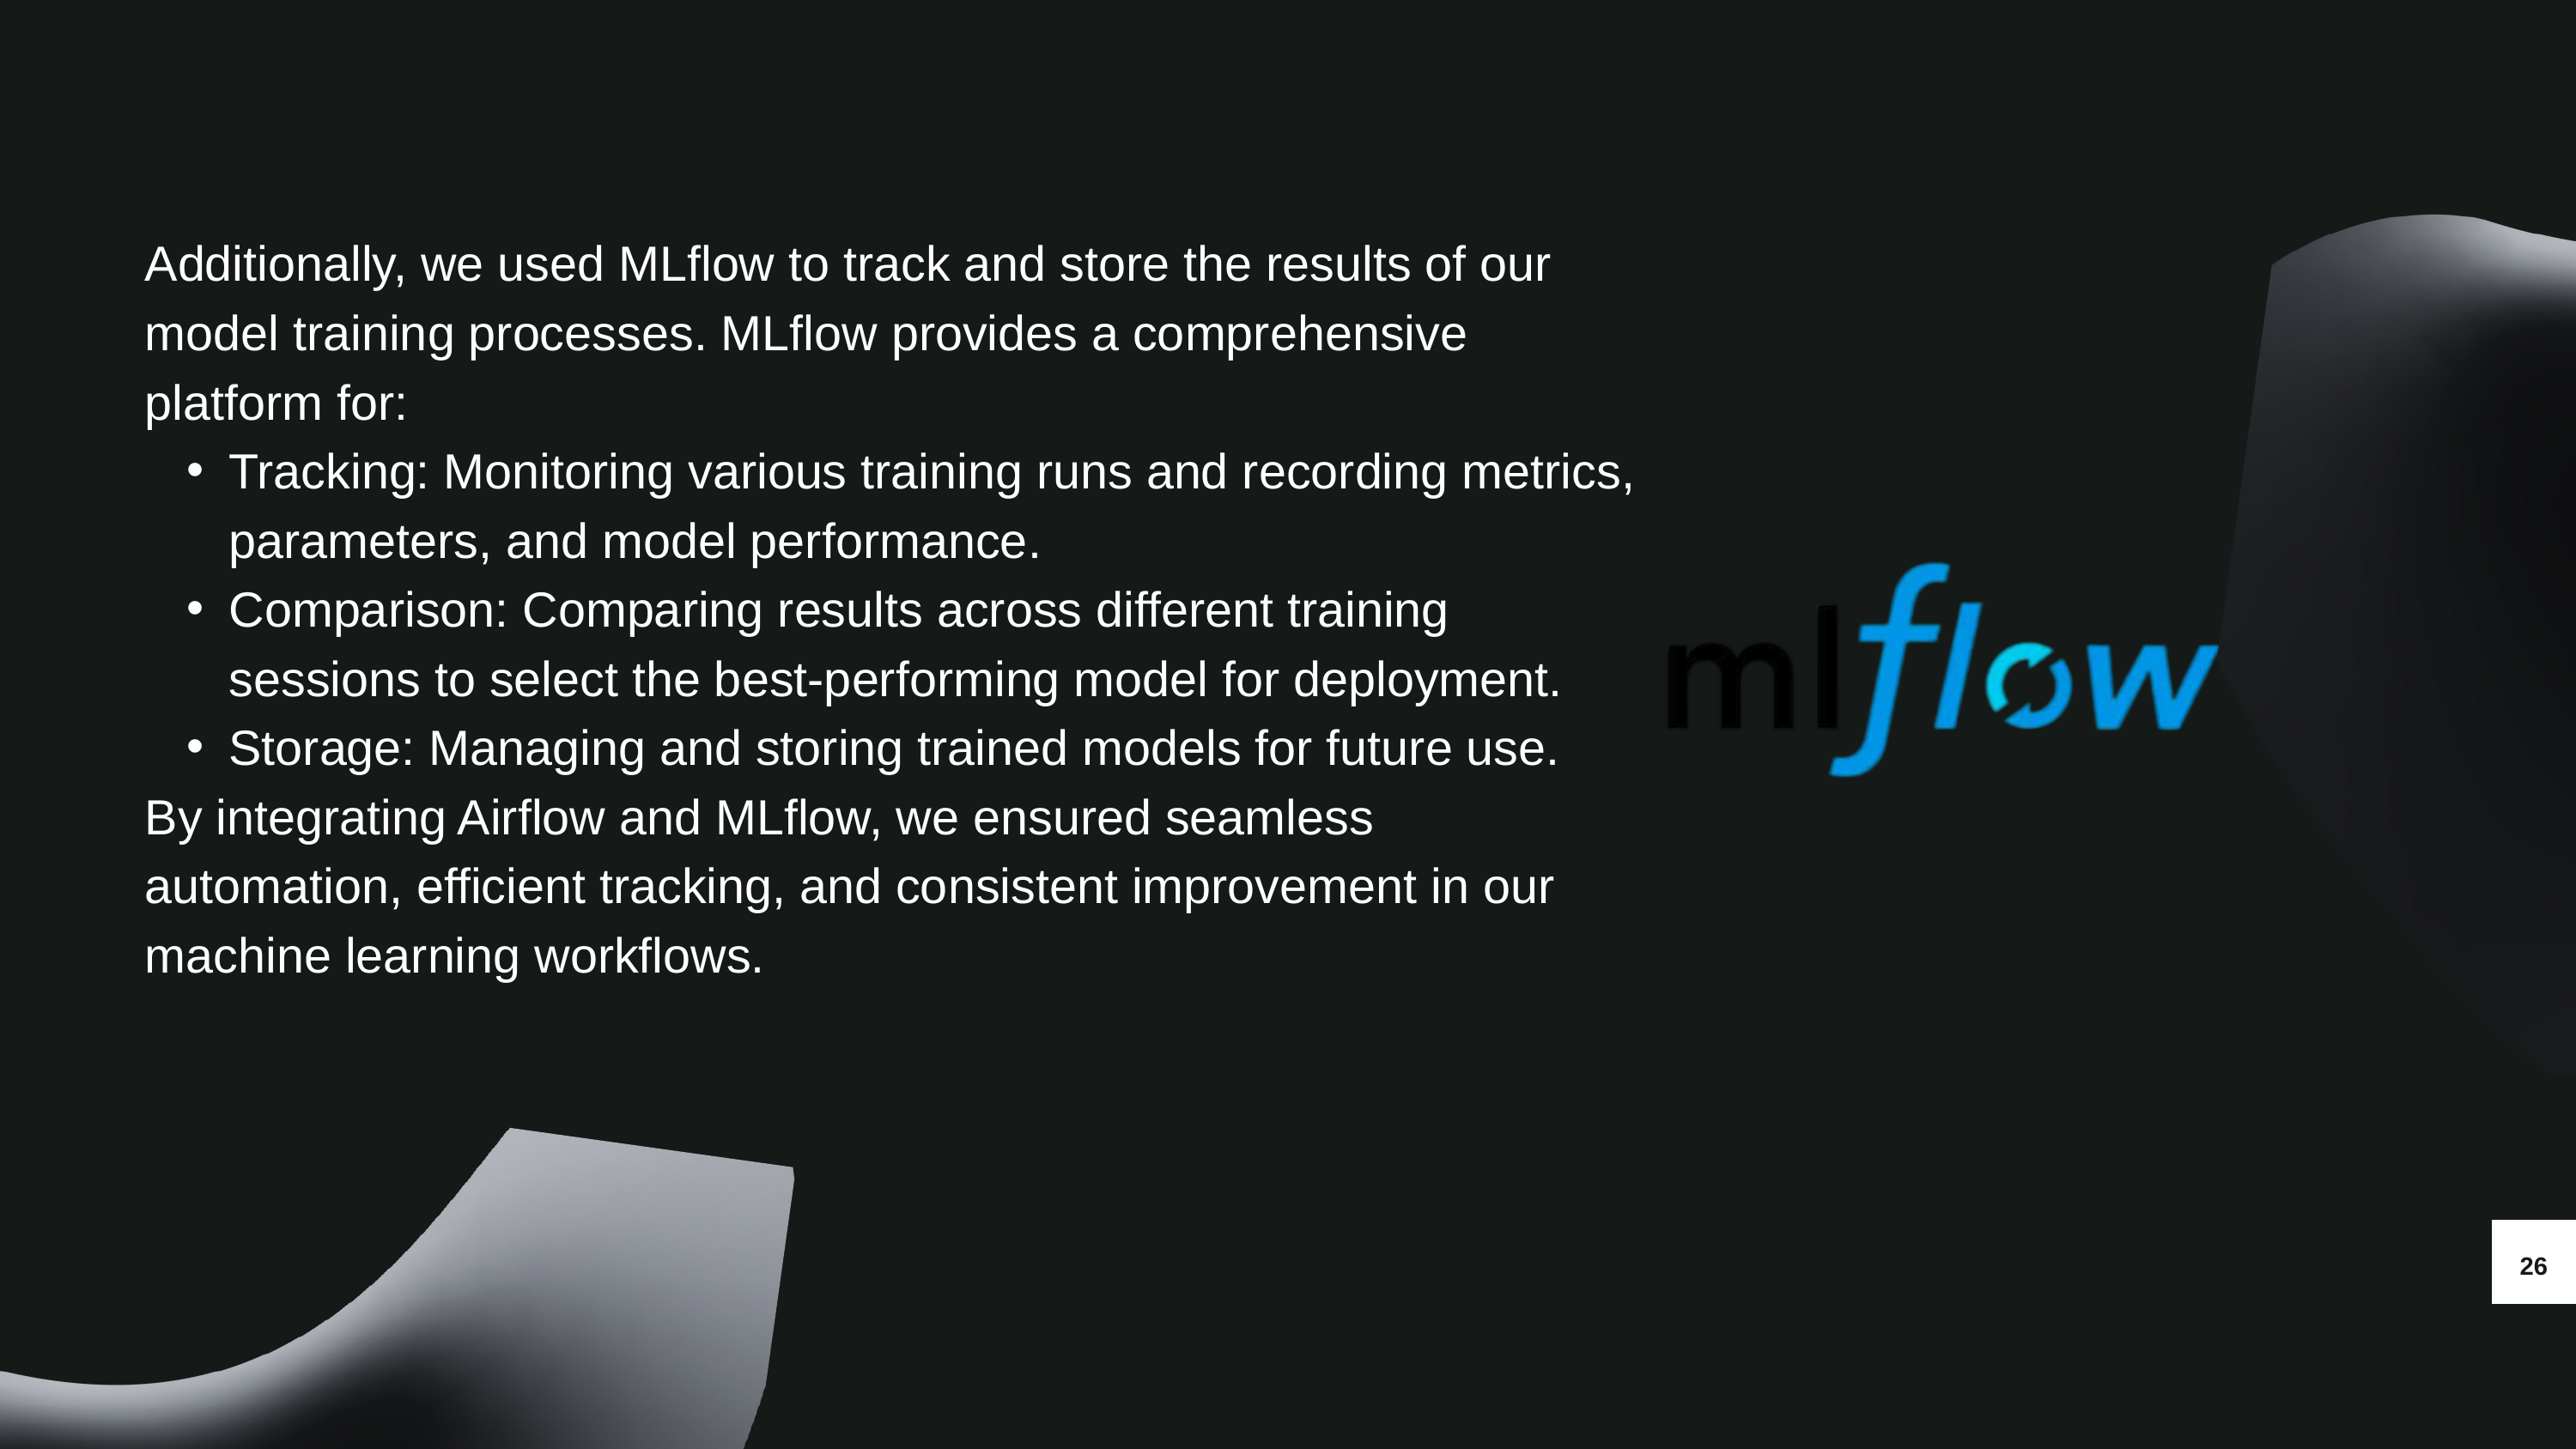

Additionally, we used MLflow to track and store the results of our model training processes. MLflow provides a comprehensive platform for:
Tracking: Monitoring various training runs and recording metrics, parameters, and model performance.
Comparison: Comparing results across different training sessions to select the best-performing model for deployment.
Storage: Managing and storing trained models for future use.
By integrating Airflow and MLflow, we ensured seamless automation, efficient tracking, and consistent improvement in our machine learning workflows.

26